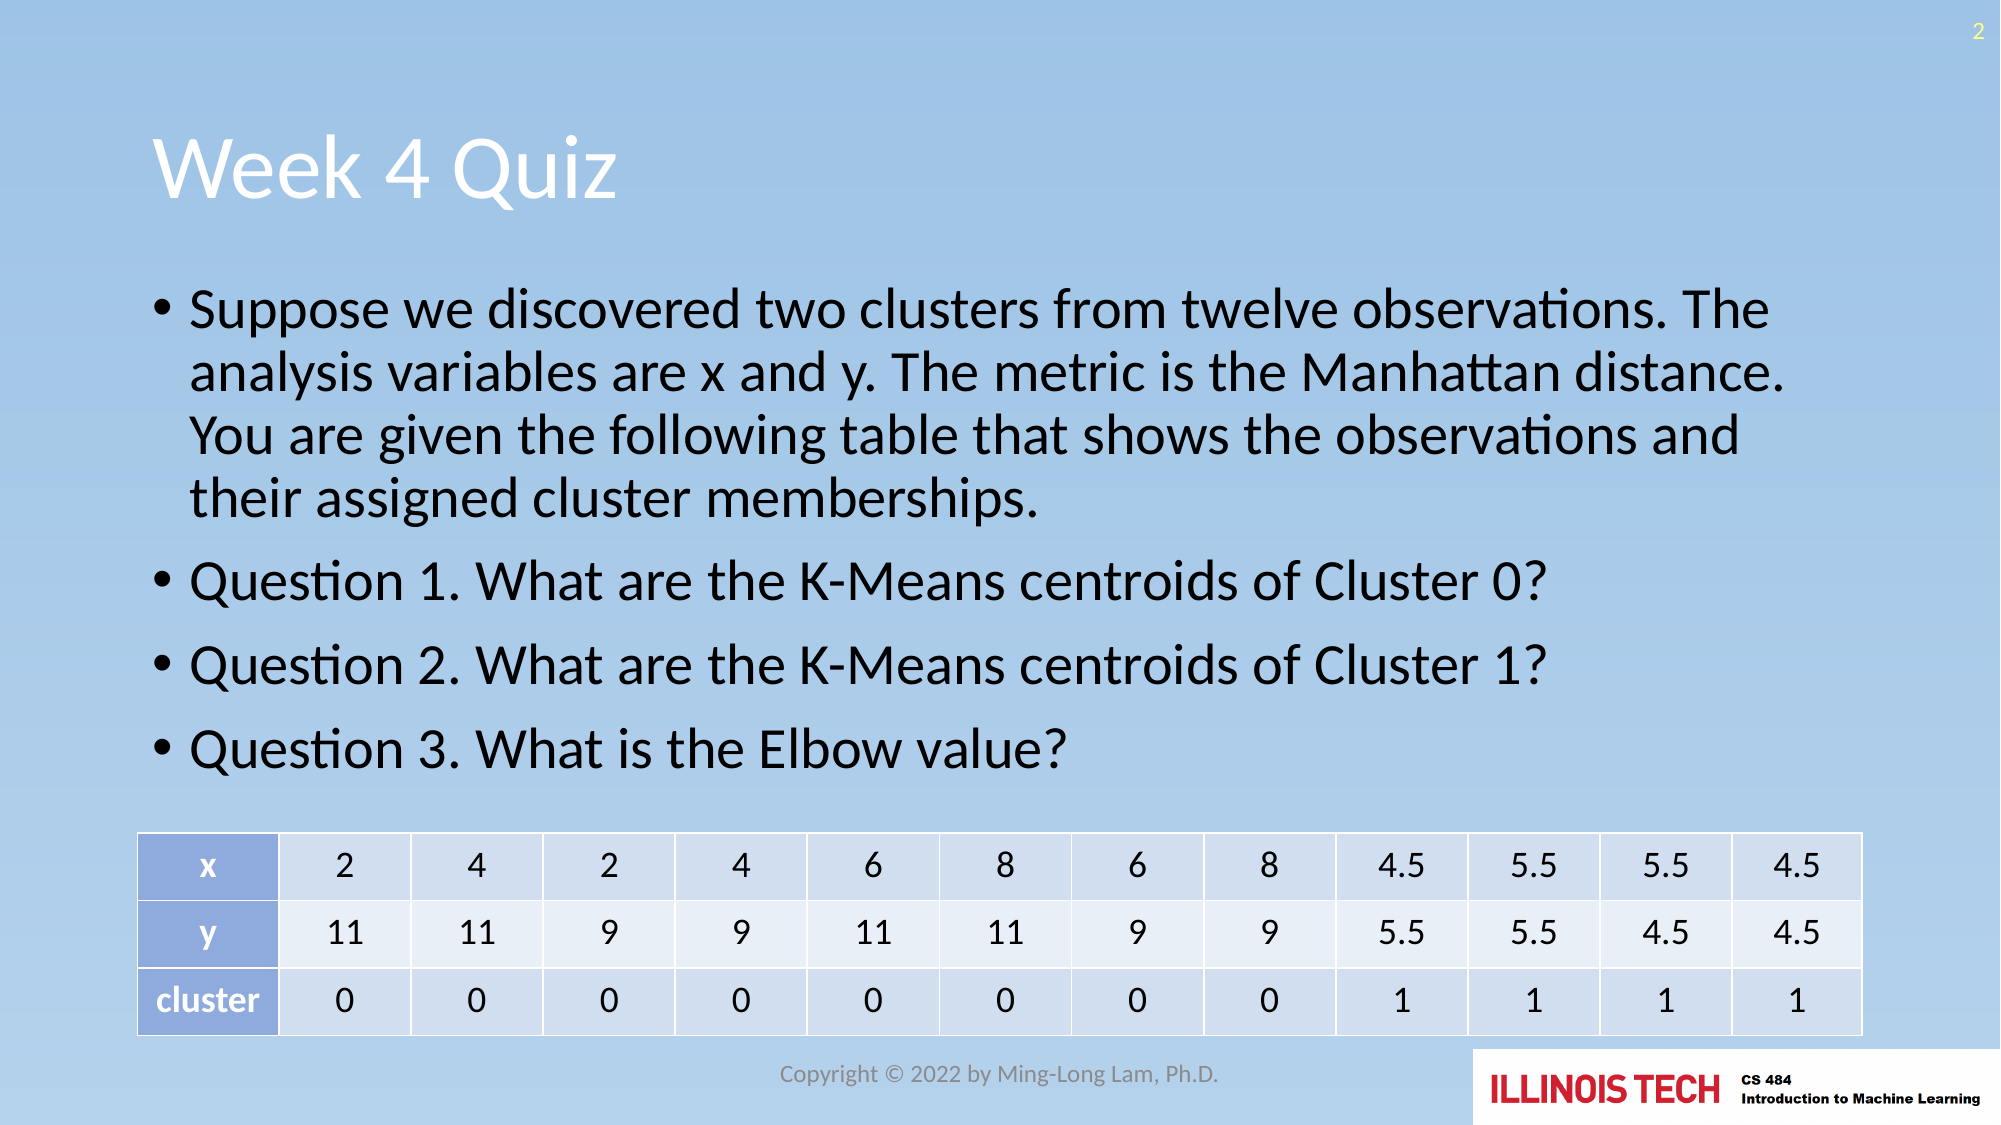

2
# Week 4 Quiz
Suppose we discovered two clusters from twelve observations. The analysis variables are x and y. The metric is the Manhattan distance.  You are given the following table that shows the observations and their assigned cluster memberships.
Question 1. What are the K-Means centroids of Cluster 0?
Question 2. What are the K-Means centroids of Cluster 1?
Question 3. What is the Elbow value?

| x | 2 | 4 | 2 | 4 | 6 | 8 | 6 | 8 | 4.5 | 5.5 | 5.5 | 4.5 |
| --- | --- | --- | --- | --- | --- | --- | --- | --- | --- | --- | --- | --- |
| y | 11 | 11 | 9 | 9 | 11 | 11 | 9 | 9 | 5.5 | 5.5 | 4.5 | 4.5 |
| cluster | 0 | 0 | 0 | 0 | 0 | 0 | 0 | 0 | 1 | 1 | 1 | 1 |
Copyright © 2022 by Ming-Long Lam, Ph.D.